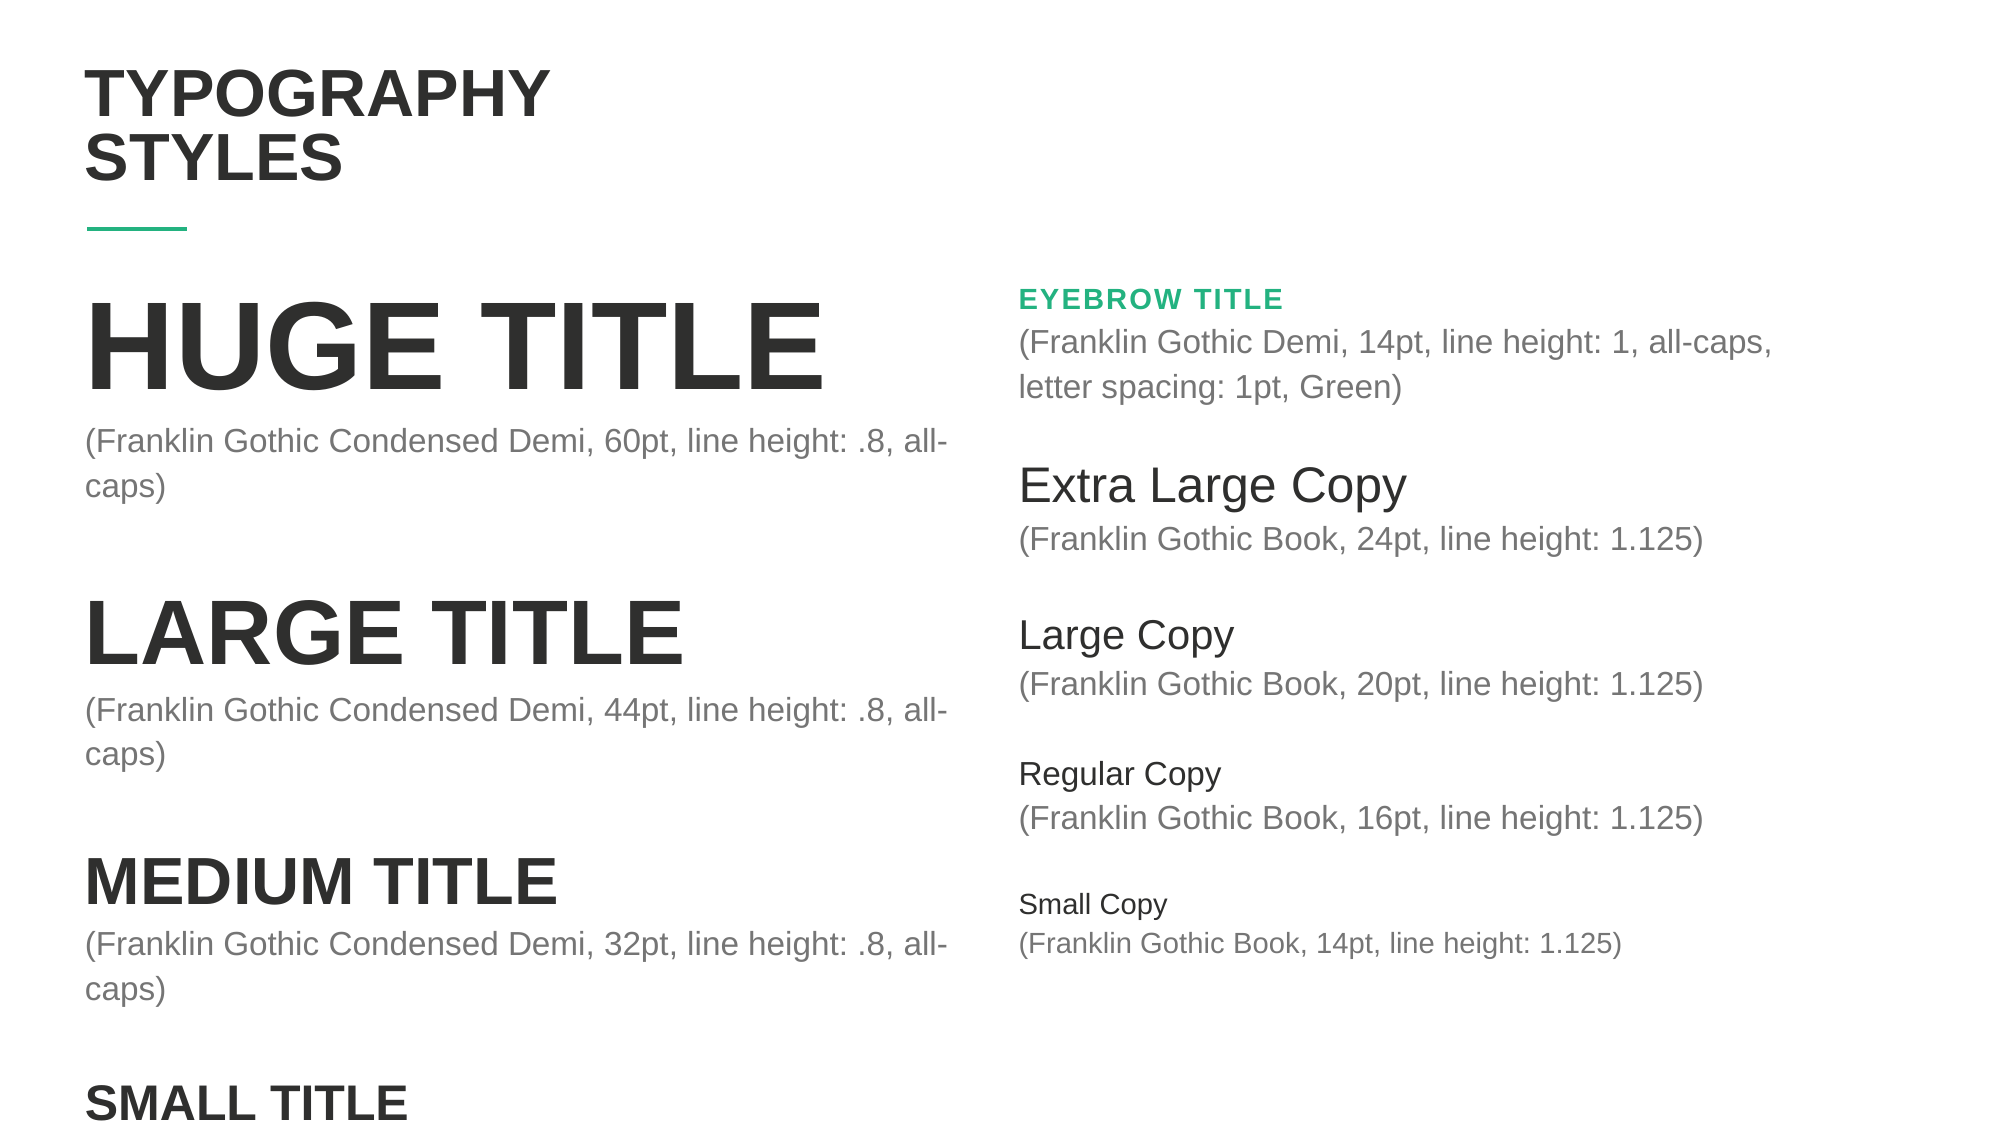

# Typography styles
HUGE TITLE
(Franklin Gothic Condensed Demi, 60pt, line height: .8, all-caps)

LARGE TITLE
(Franklin Gothic Condensed Demi, 44pt, line height: .8, all-caps)
MEDIUM TITLE
(Franklin Gothic Condensed Demi, 32pt, line height: .8, all-caps)

SMALL TITLE
(Franklin Gothic Condensed Demi, 24pt, line height: .8, all-caps)
EYEBROW TITLE
(Franklin Gothic Demi, 14pt, line height: 1, all-caps,
letter spacing: 1pt, Green)
Extra Large Copy
(Franklin Gothic Book, 24pt, line height: 1.125)

Large Copy
(Franklin Gothic Book, 20pt, line height: 1.125)
Regular Copy
(Franklin Gothic Book, 16pt, line height: 1.125)
Small Copy
(Franklin Gothic Book, 14pt, line height: 1.125)